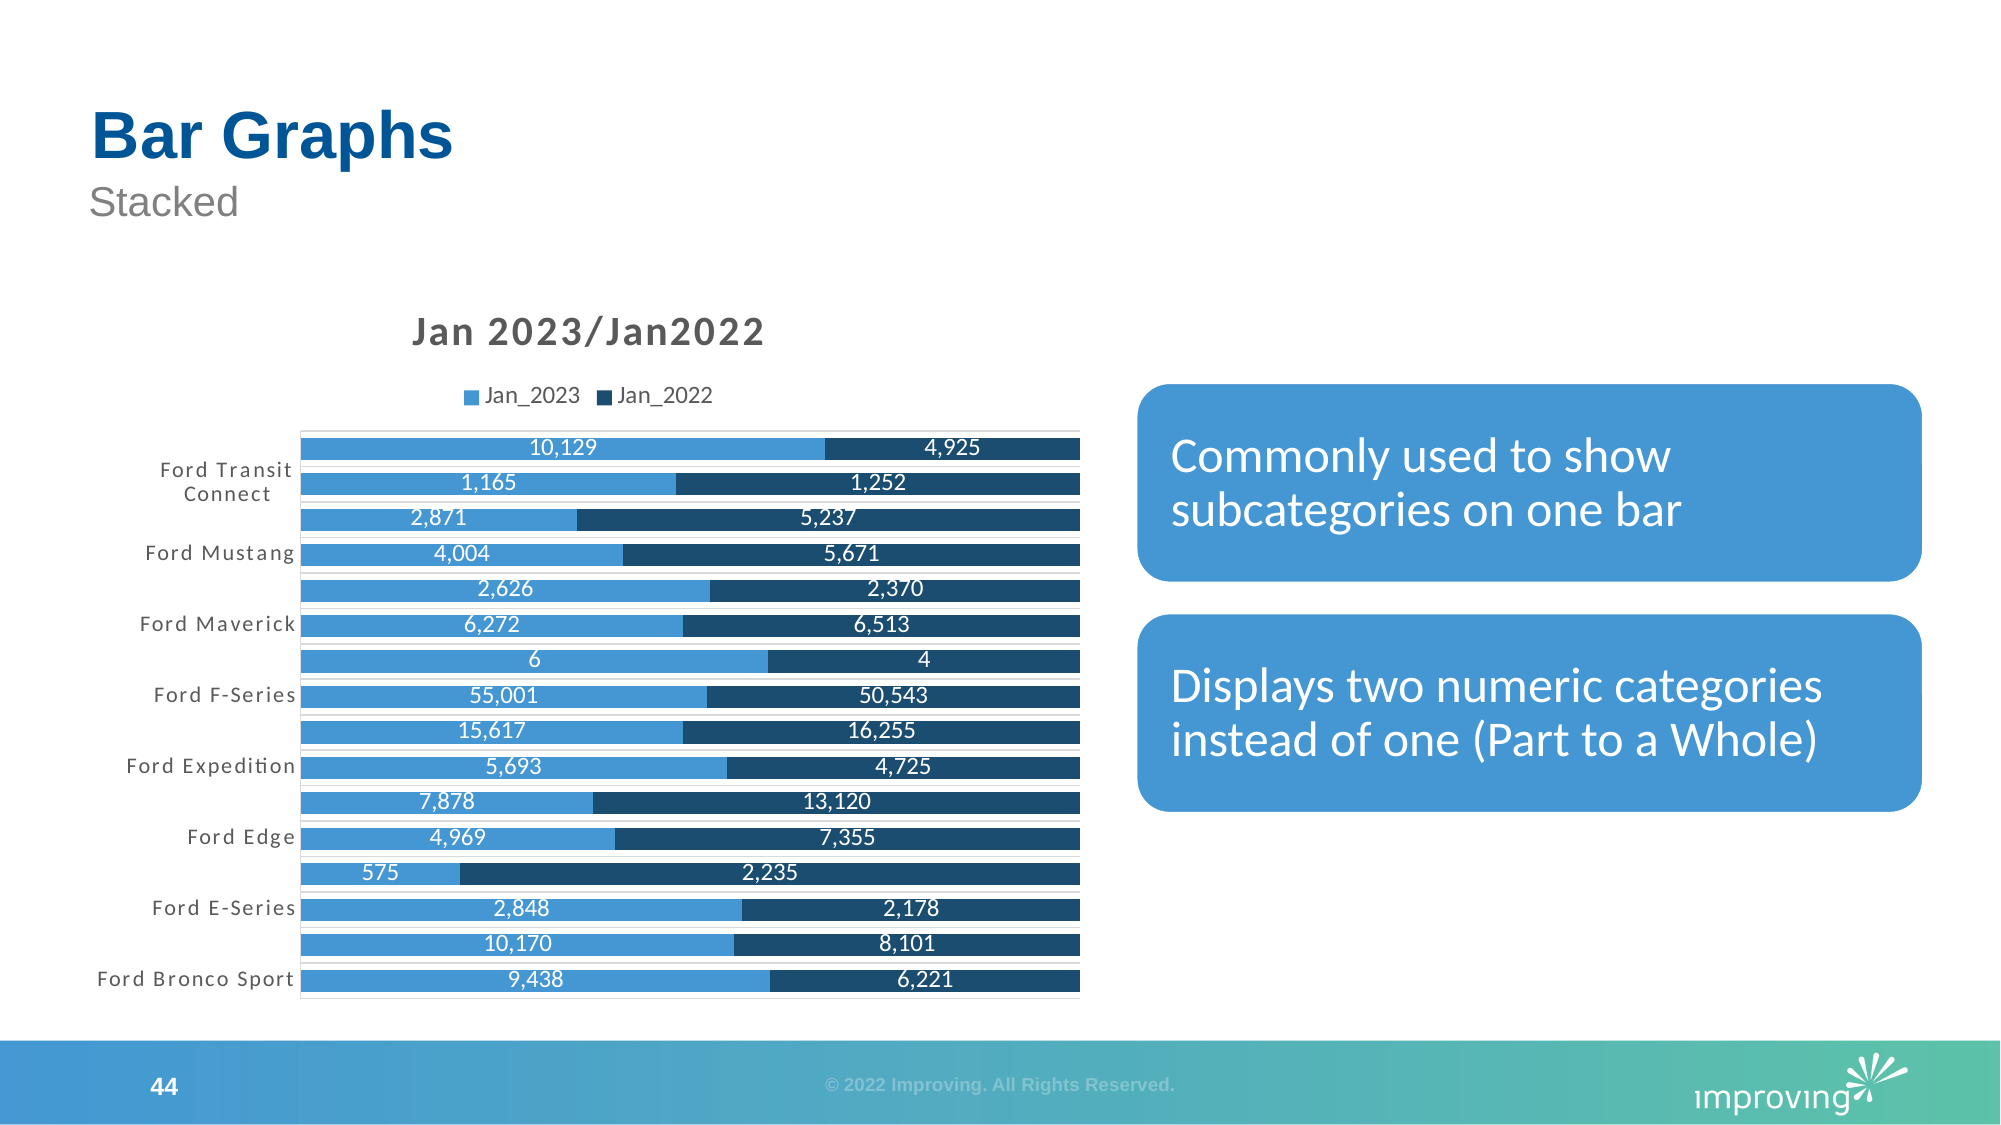

# Bar Graphs
Stacked
Commonly used to show subcategories on one bar
Displays two numeric categories instead of one (Part to a Whole)

### Chart: Jan 2023/Jan2022

| Category | Jan_2023 | Jan_2022 |
|---|---|---|
| Ford Bronco Sport | 9438.0 | 6221.0 |
| Ford Bronco | 10170.0 | 8101.0 |
| Ford E-Series | 2848.0 | 2178.0 |
| Ford Eco Sport | 575.0 | 2235.0 |
| Ford Edge | 4969.0 | 7355.0 |
| Ford Escape | 7878.0 | 13120.0 |
| Ford Expedition | 5693.0 | 4725.0 |
| Ford Explorer | 15617.0 | 16255.0 |
| Ford F-Series | 55001.0 | 50543.0 |
| Ford GT | 6.0 | 4.0 |
| Ford Maverick | 6272.0 | 6513.0 |
| Ford Mustang MachE | 2626.0 | 2370.0 |
| Ford Mustang | 4004.0 | 5671.0 |
| Ford Ranger | 2871.0 | 5237.0 |
| Ford Transit Connect | 1165.0 | 1252.0 |
| Ford Transit | 10129.0 | 4925.0 |